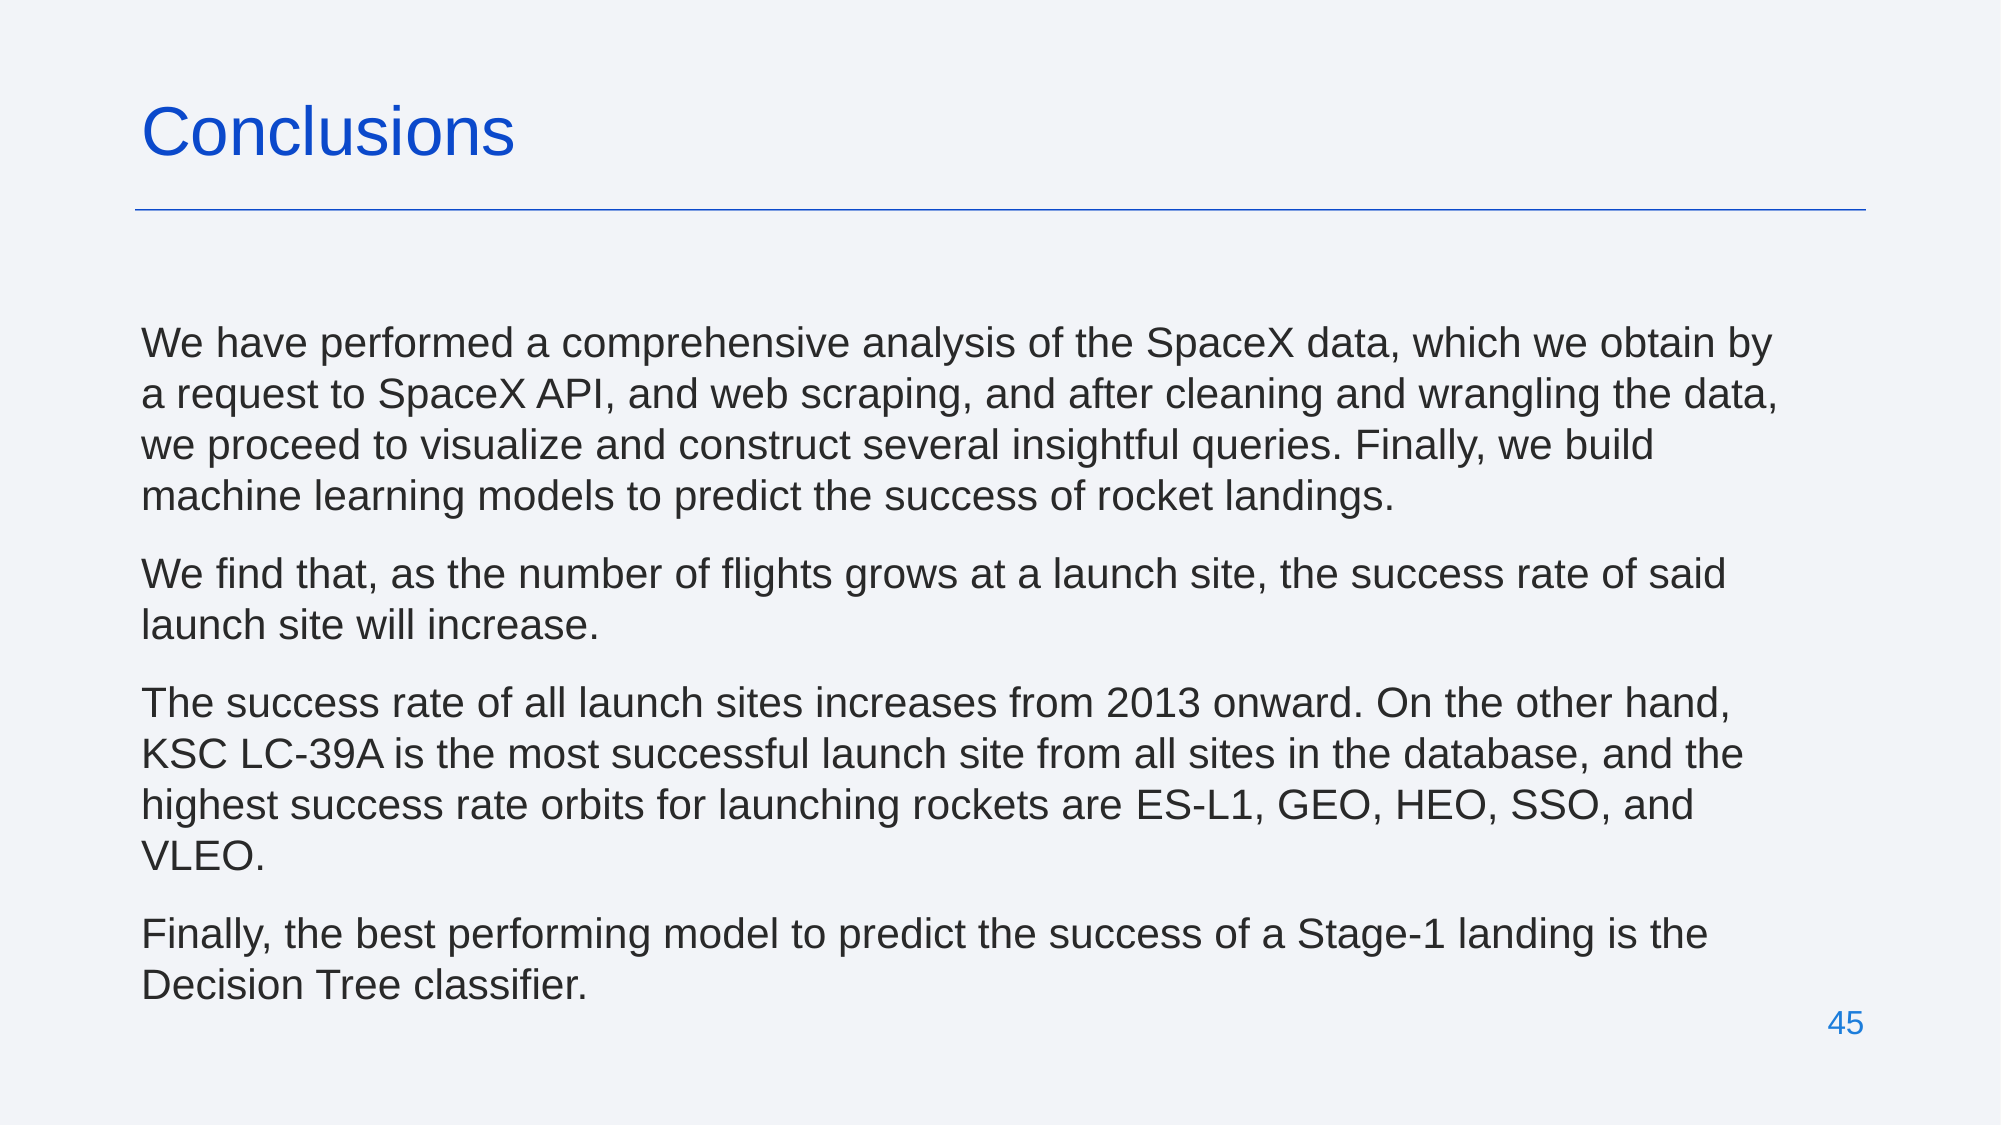

Conclusions
We have performed a comprehensive analysis of the SpaceX data, which we obtain by a request to SpaceX API, and web scraping, and after cleaning and wrangling the data, we proceed to visualize and construct several insightful queries. Finally, we build machine learning models to predict the success of rocket landings.
We find that, as the number of flights grows at a launch site, the success rate of said launch site will increase.
The success rate of all launch sites increases from 2013 onward. On the other hand, KSC LC-39A is the most successful launch site from all sites in the database, and the highest success rate orbits for launching rockets are ES-L1, GEO, HEO, SSO, and VLEO.
Finally, the best performing model to predict the success of a Stage-1 landing is the Decision Tree classifier.
45